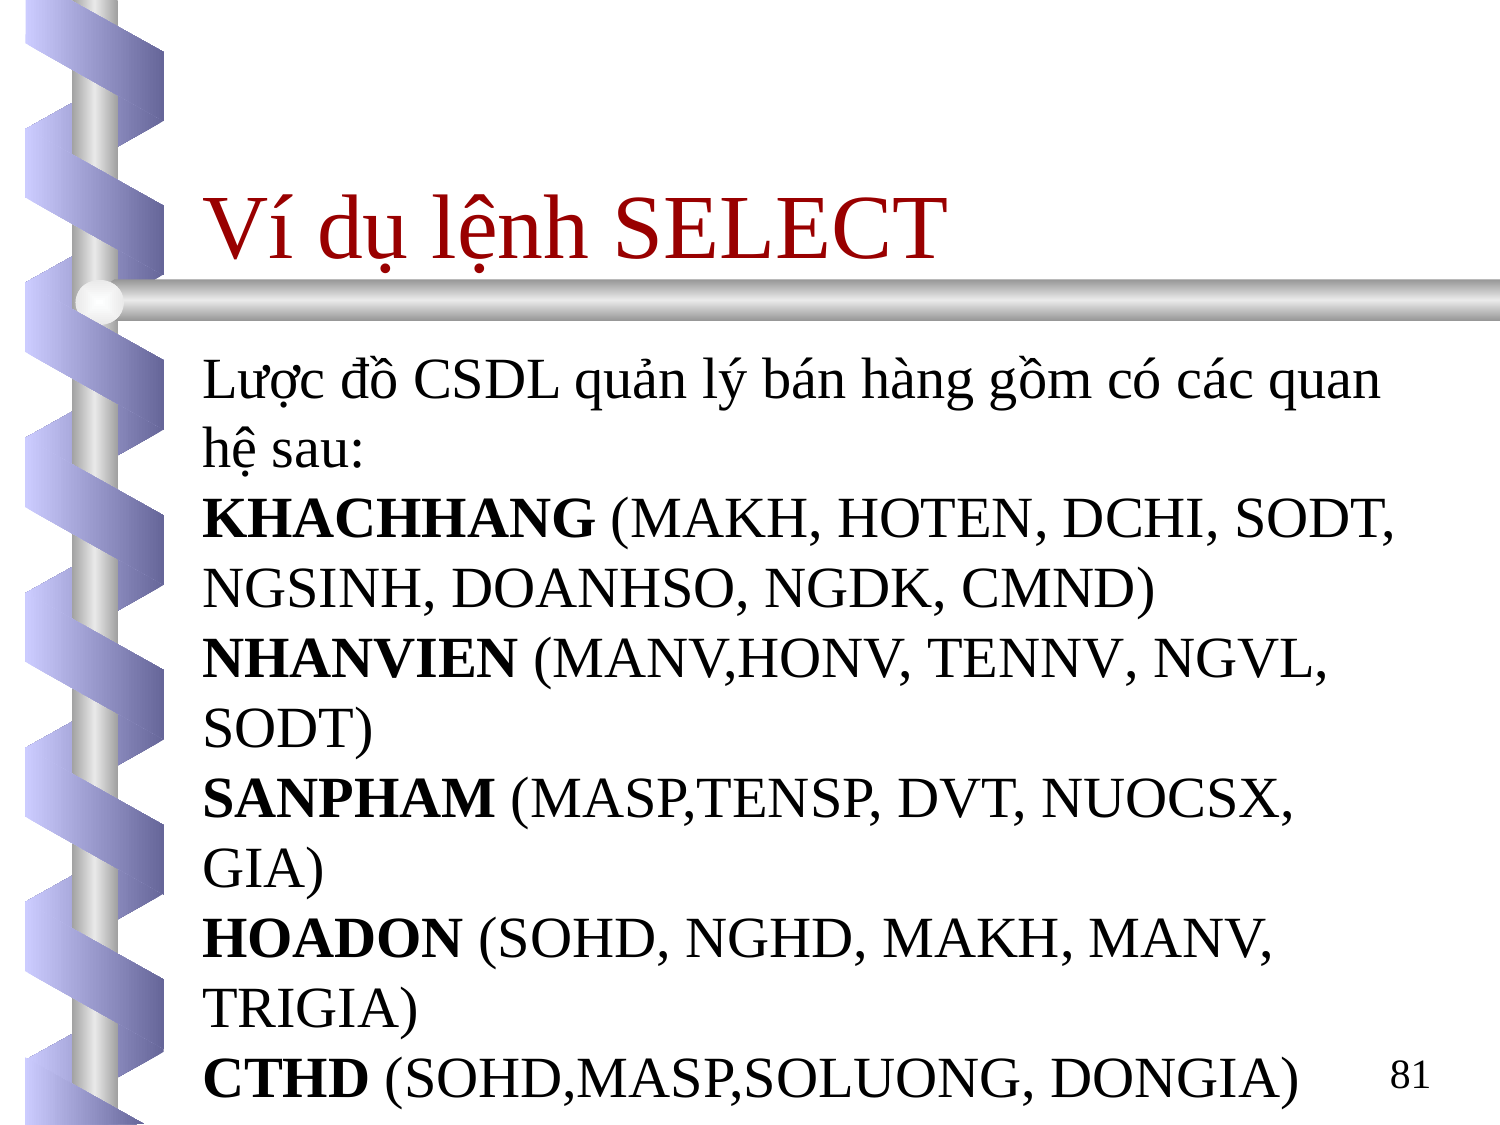

# Ví dụ lệnh SELECT
Lược đồ CSDL quản lý bán hàng gồm có các quan hệ sau:
KHACHHANG (MAKH, HOTEN, DCHI, SODT, NGSINH, DOANHSO, NGDK, CMND)
NHANVIEN (MANV,HONV, TENNV, NGVL, SODT)
SANPHAM (MASP,TENSP, DVT, NUOCSX, GIA)
HOADON (SOHD, NGHD, MAKH, MANV, TRIGIA)
CTHD (SOHD,MASP,SOLUONG, DONGIA)